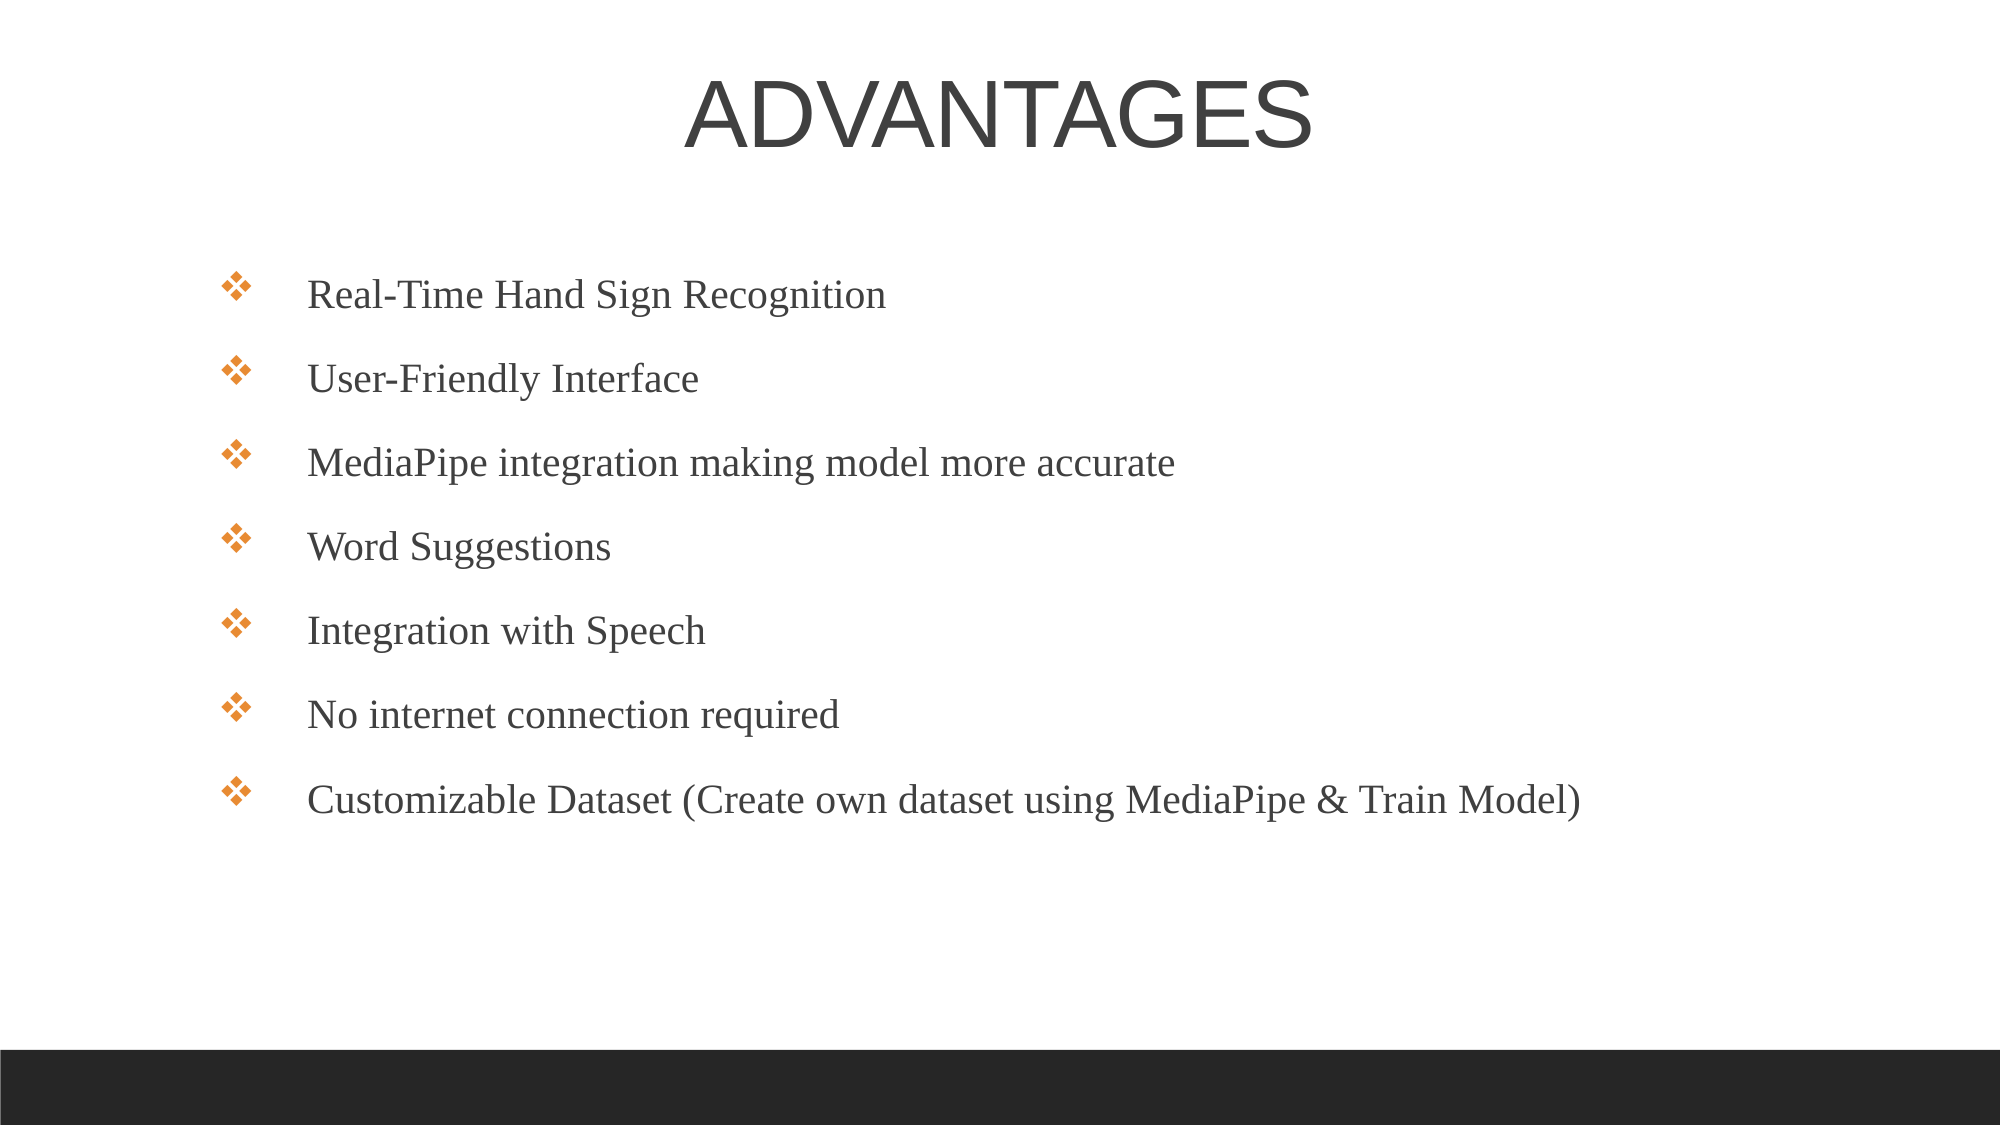

ADVANTAGES
Real-Time Hand Sign Recognition
User-Friendly Interface
MediaPipe integration making model more accurate
Word Suggestions
Integration with Speech
No internet connection required
Customizable Dataset (Create own dataset using MediaPipe & Train Model)